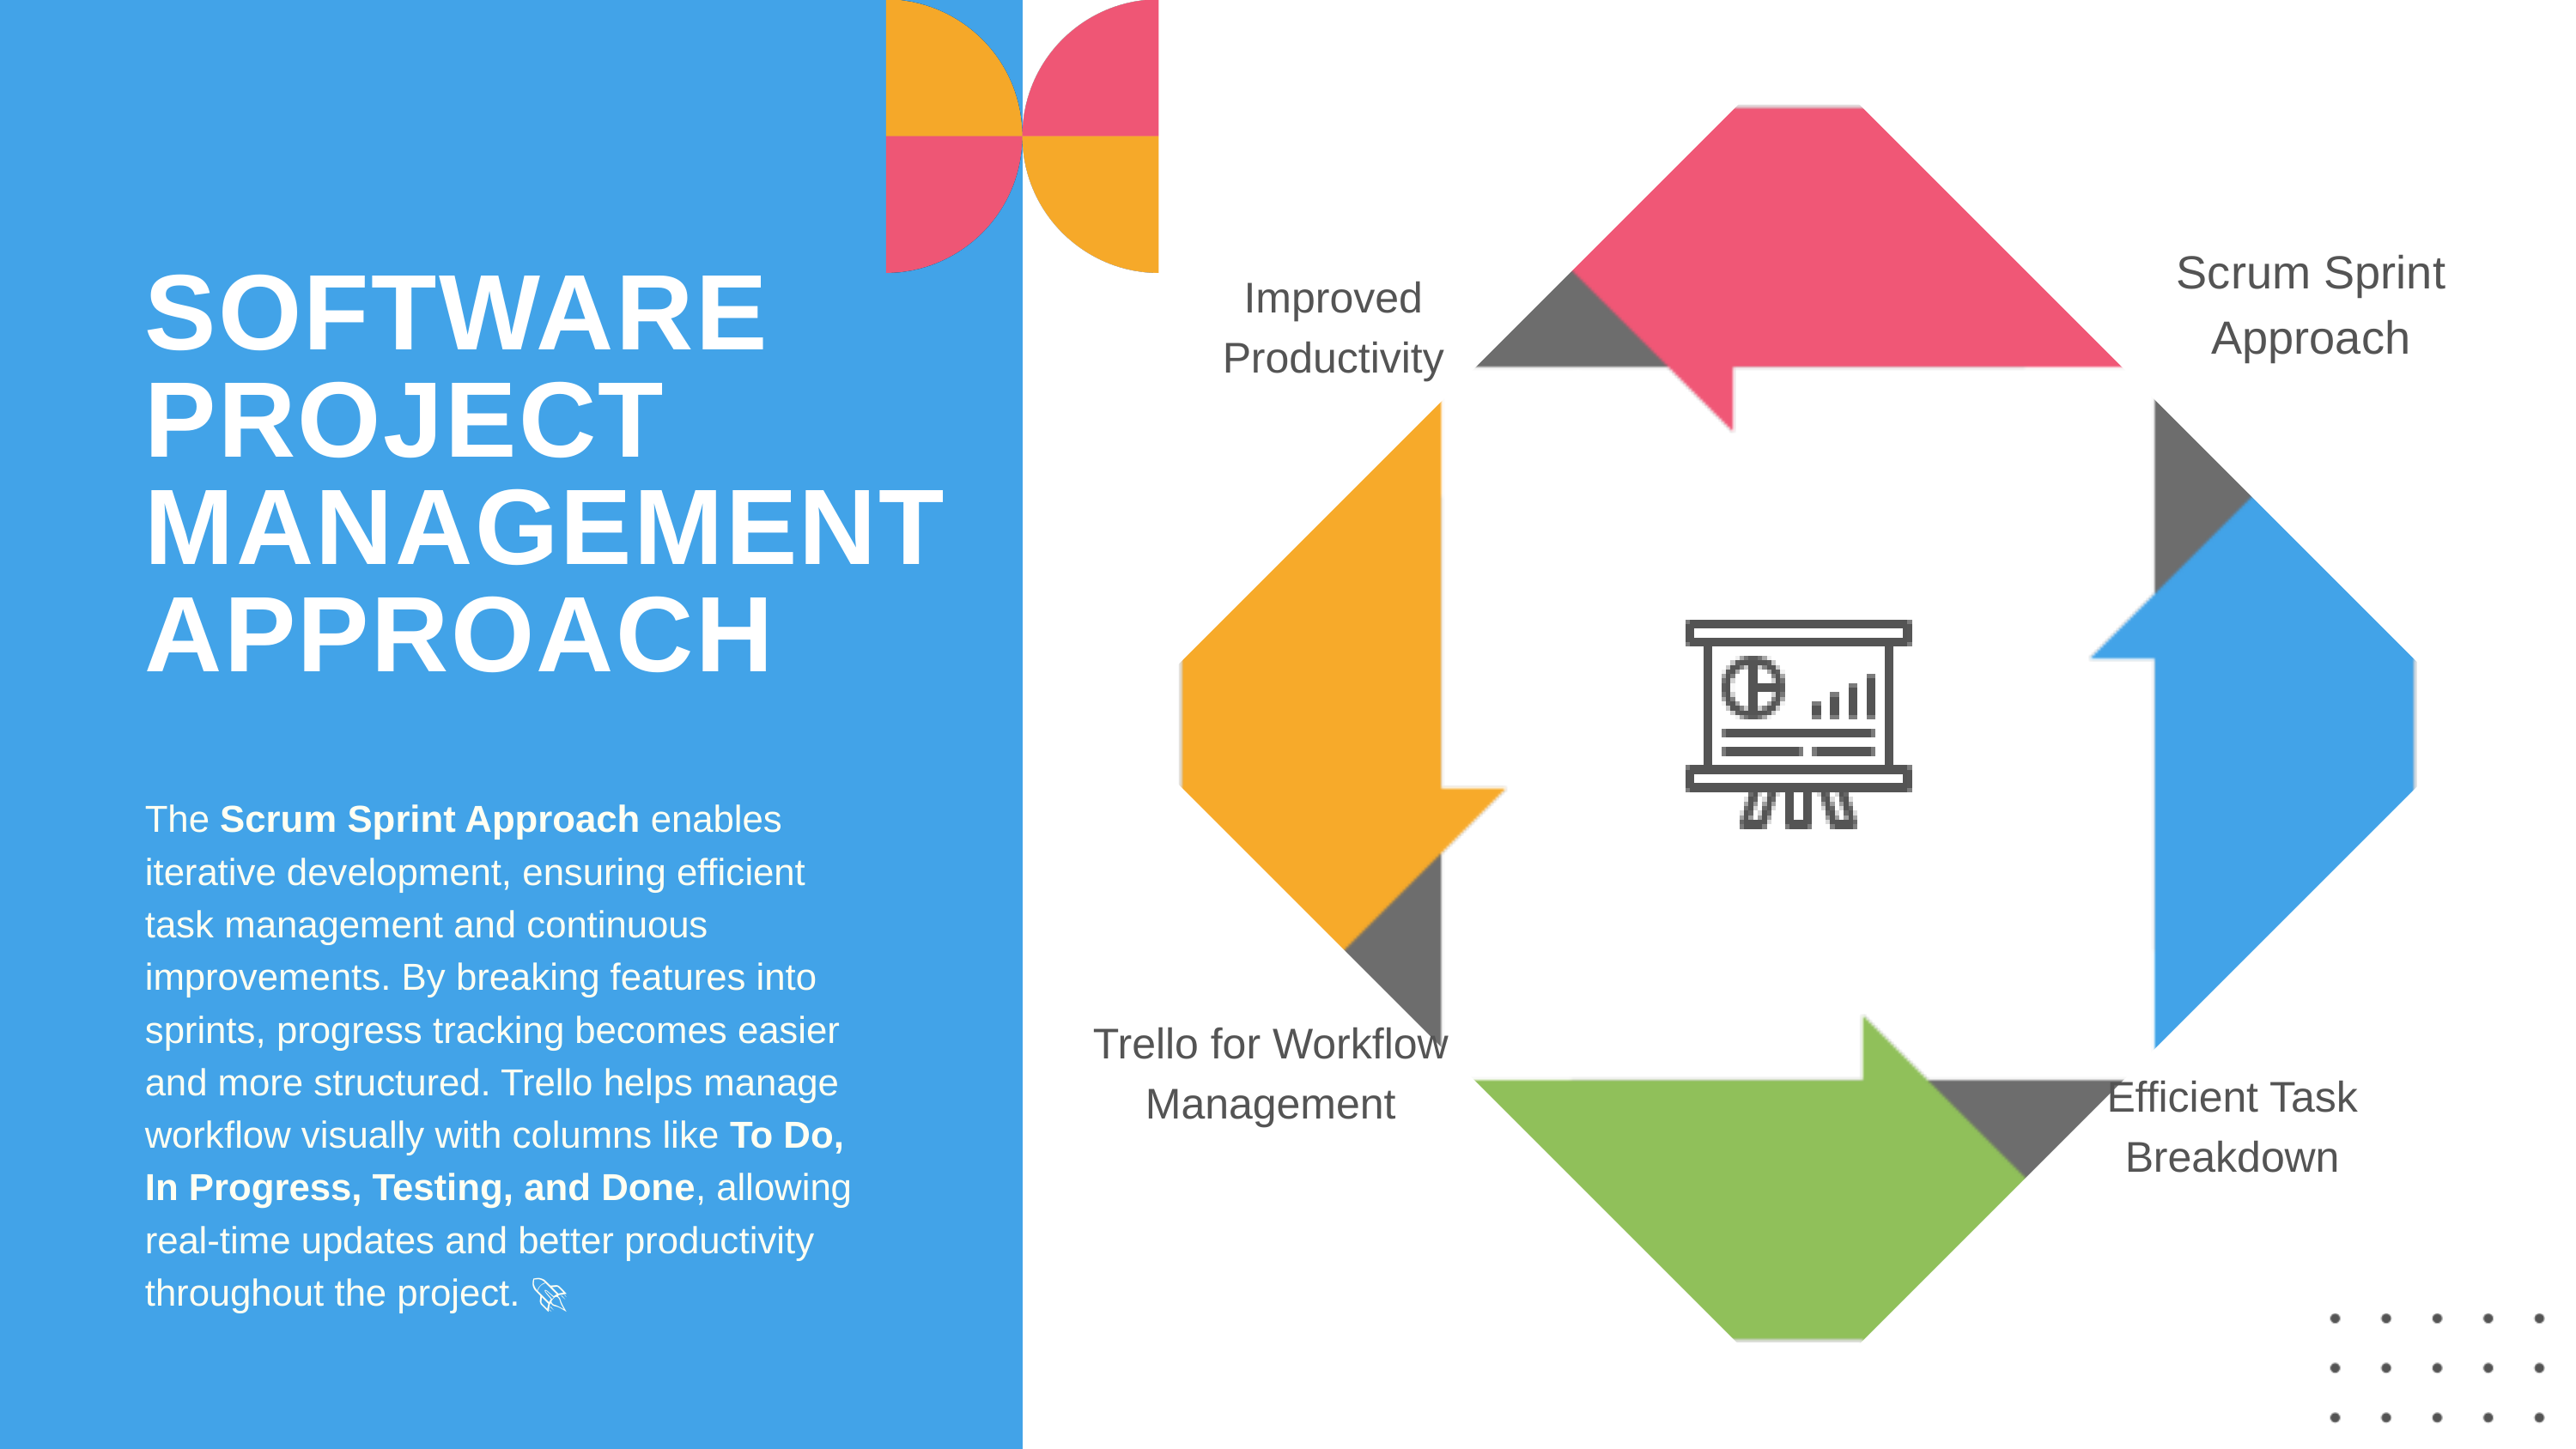

Scrum Sprint Approach

Improved Productivity
SOFTWARE PROJECT MANAGEMENT APPROACH
04
01

The Scrum Sprint Approach enables iterative development, ensuring efficient task management and continuous improvements. By breaking features into sprints, progress tracking becomes easier and more structured. Trello helps manage workflow visually with columns like To Do, In Progress, Testing, and Done, allowing real-time updates and better productivity throughout the project. 🚀
03
02
Trello for Workflow Management
Efficient Task Breakdown